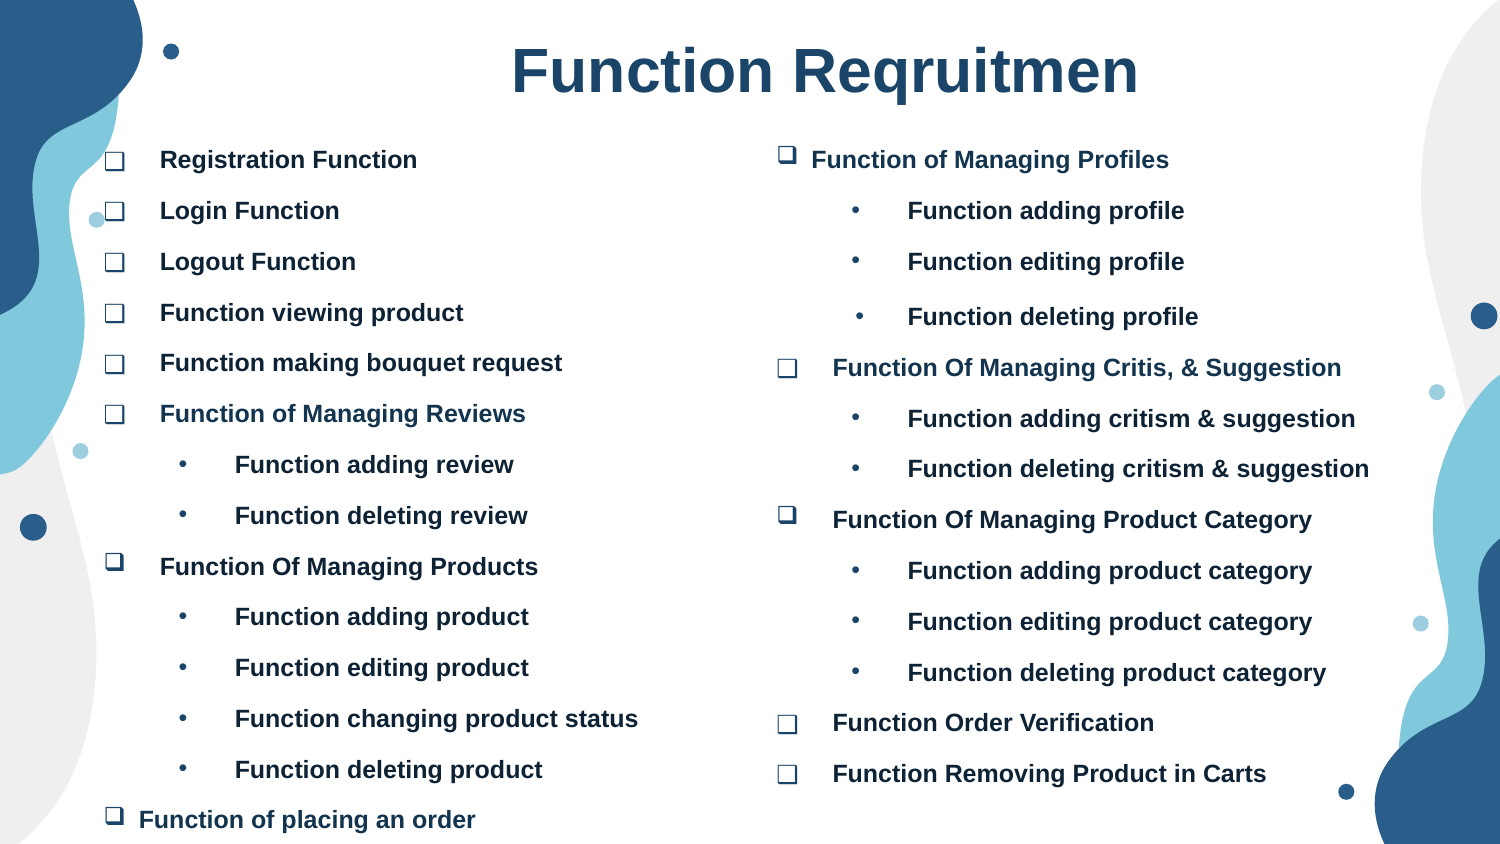

# Function Reqruitmen
Registration Function
Login Function
Logout Function
Function viewing product
Function making bouquet request
Function of Managing Reviews
Function adding review
Function deleting review
Function Of Managing Products
Function adding product
Function editing product
Function changing product status
Function deleting product
 Function of placing an order
 Function of Managing Profiles
Function adding profile
Function editing profile
Function deleting profile
Function Of Managing Critis, & Suggestion
Function adding critism & suggestion
Function deleting critism & suggestion
Function Of Managing Product Category
Function adding product category
Function editing product category
Function deleting product category
Function Order Verification
Function Removing Product in Carts